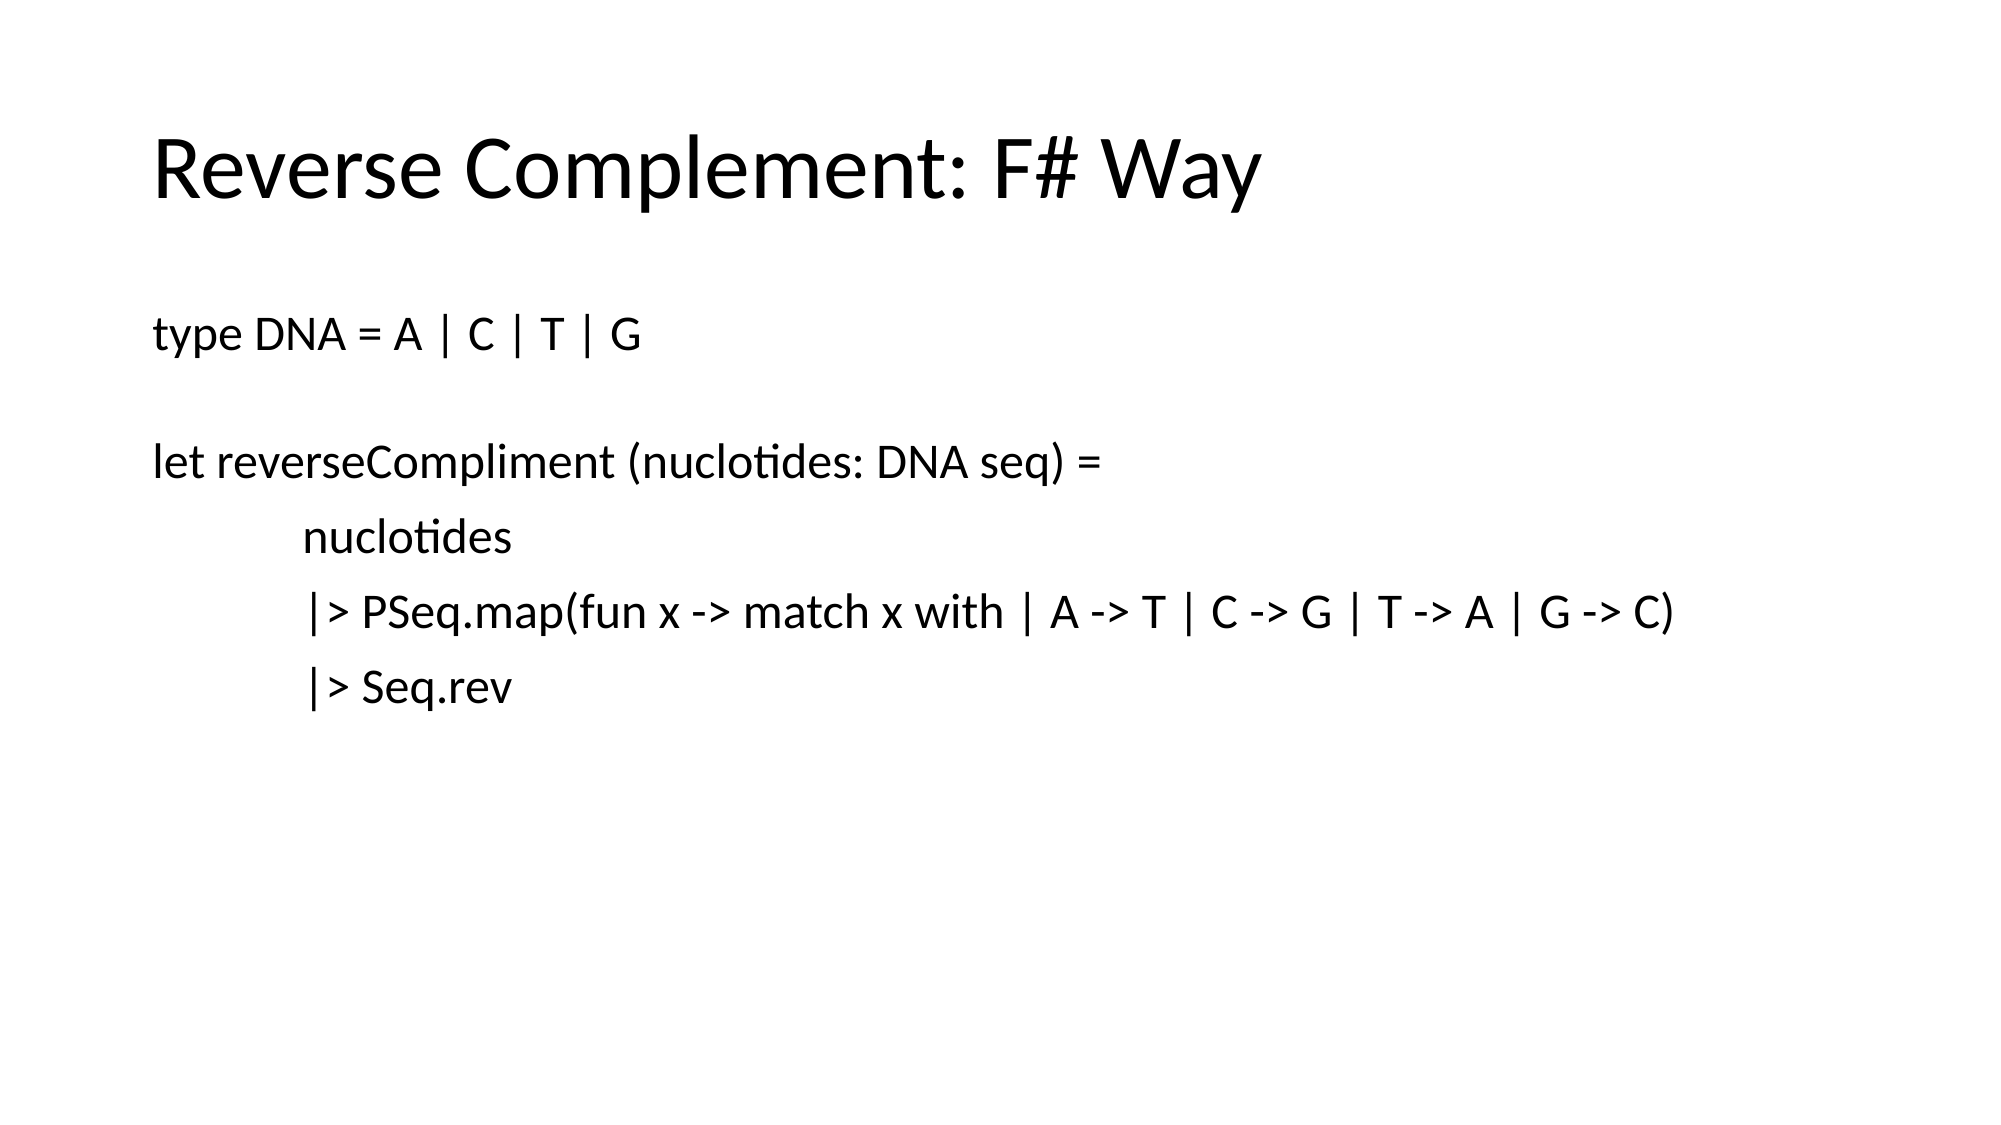

# Reverse Complement: F# Way
type DNA = A | C | T | G
let reverseCompliment (nuclotides: DNA seq) =
	nuclotides
	|> PSeq.map(fun x -> match x with | A -> T | C -> G | T -> A | G -> C)
	|> Seq.rev